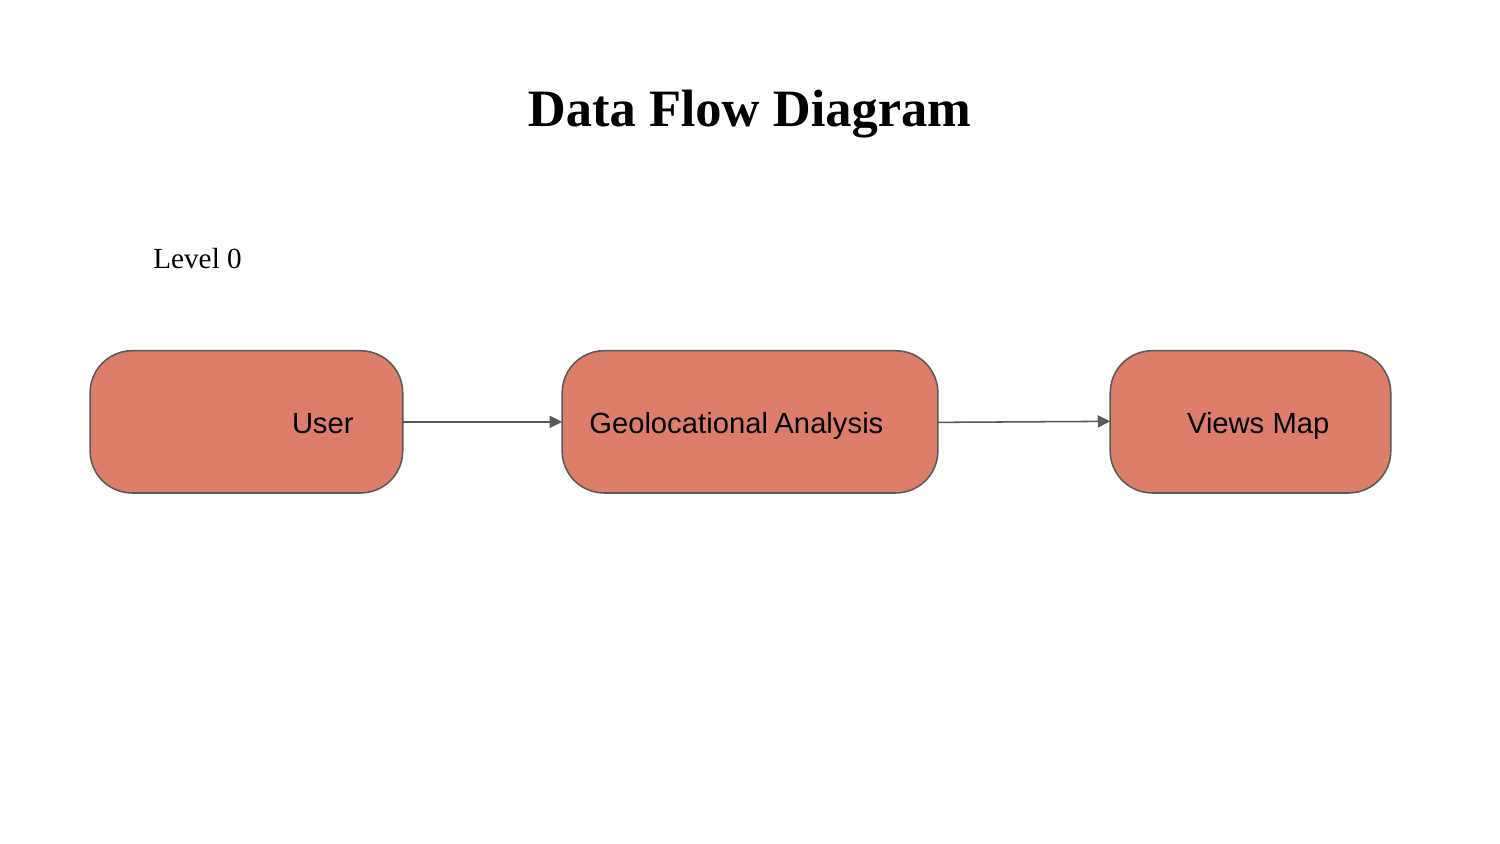

# Data Flow Diagram
Level 0
 	   User
Geolocational Analysis
      Views Map